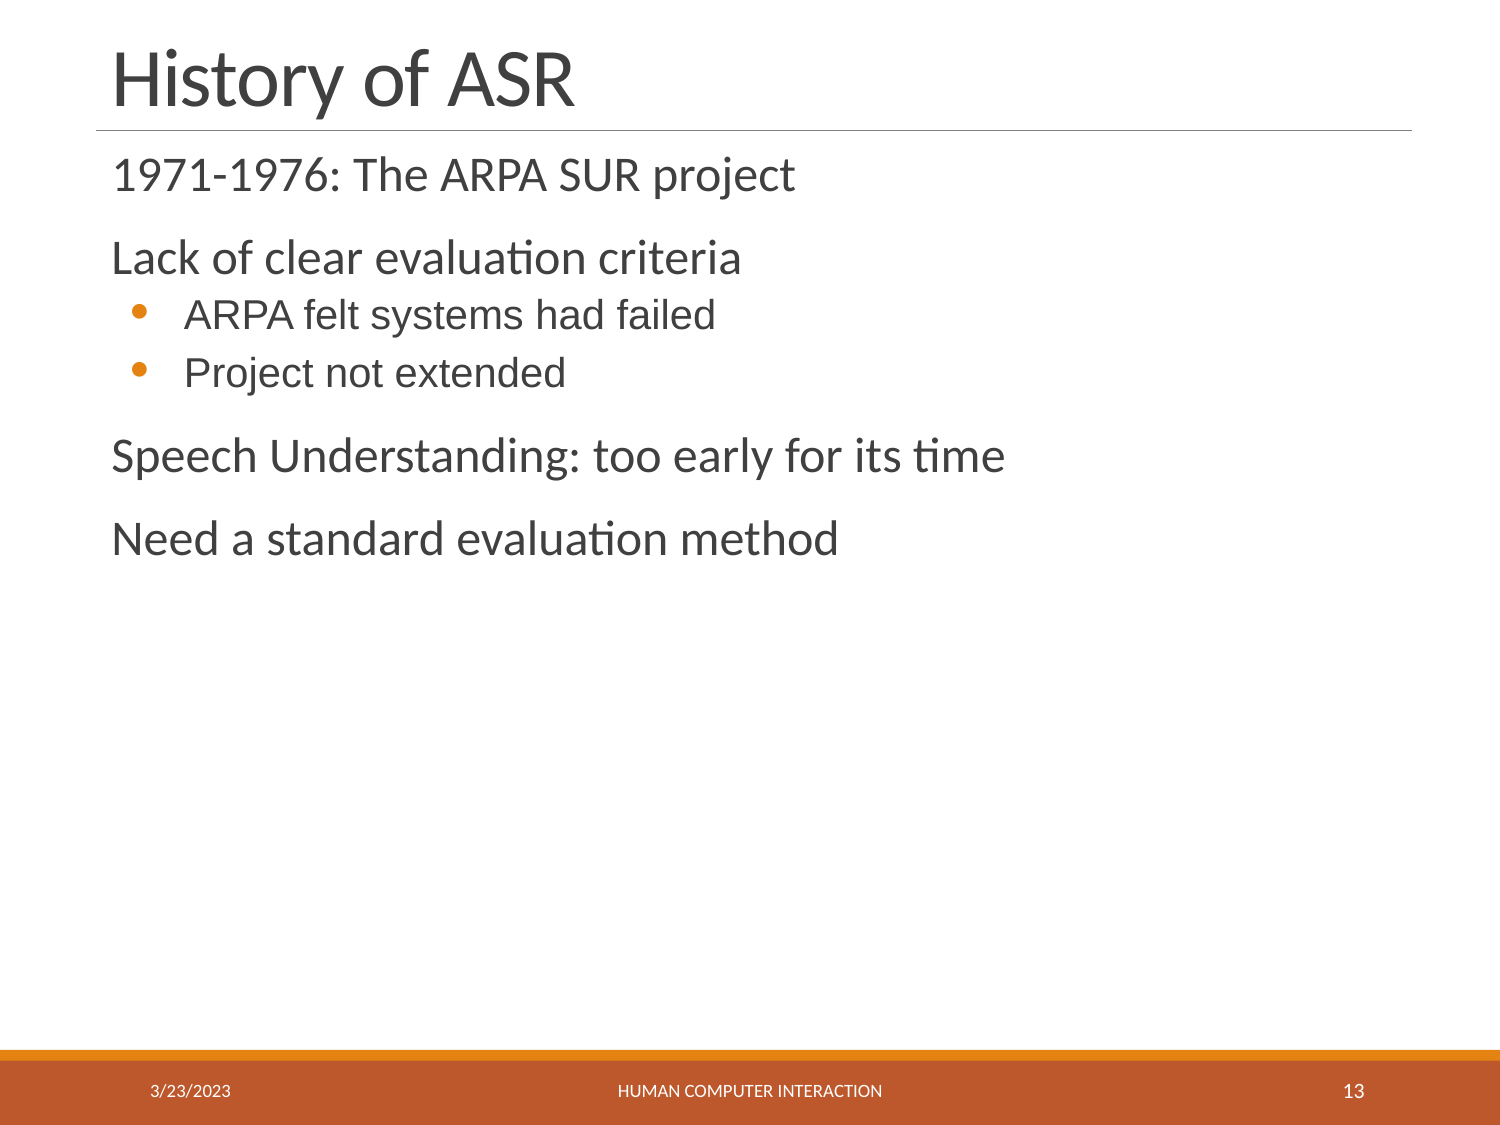

# History of ASR
1971-1976: The ARPA SUR project
Lack of clear evaluation criteria
ARPA felt systems had failed
Project not extended
Speech Understanding: too early for its time
Need a standard evaluation method

3/23/2023
Human Computer Interaction
13